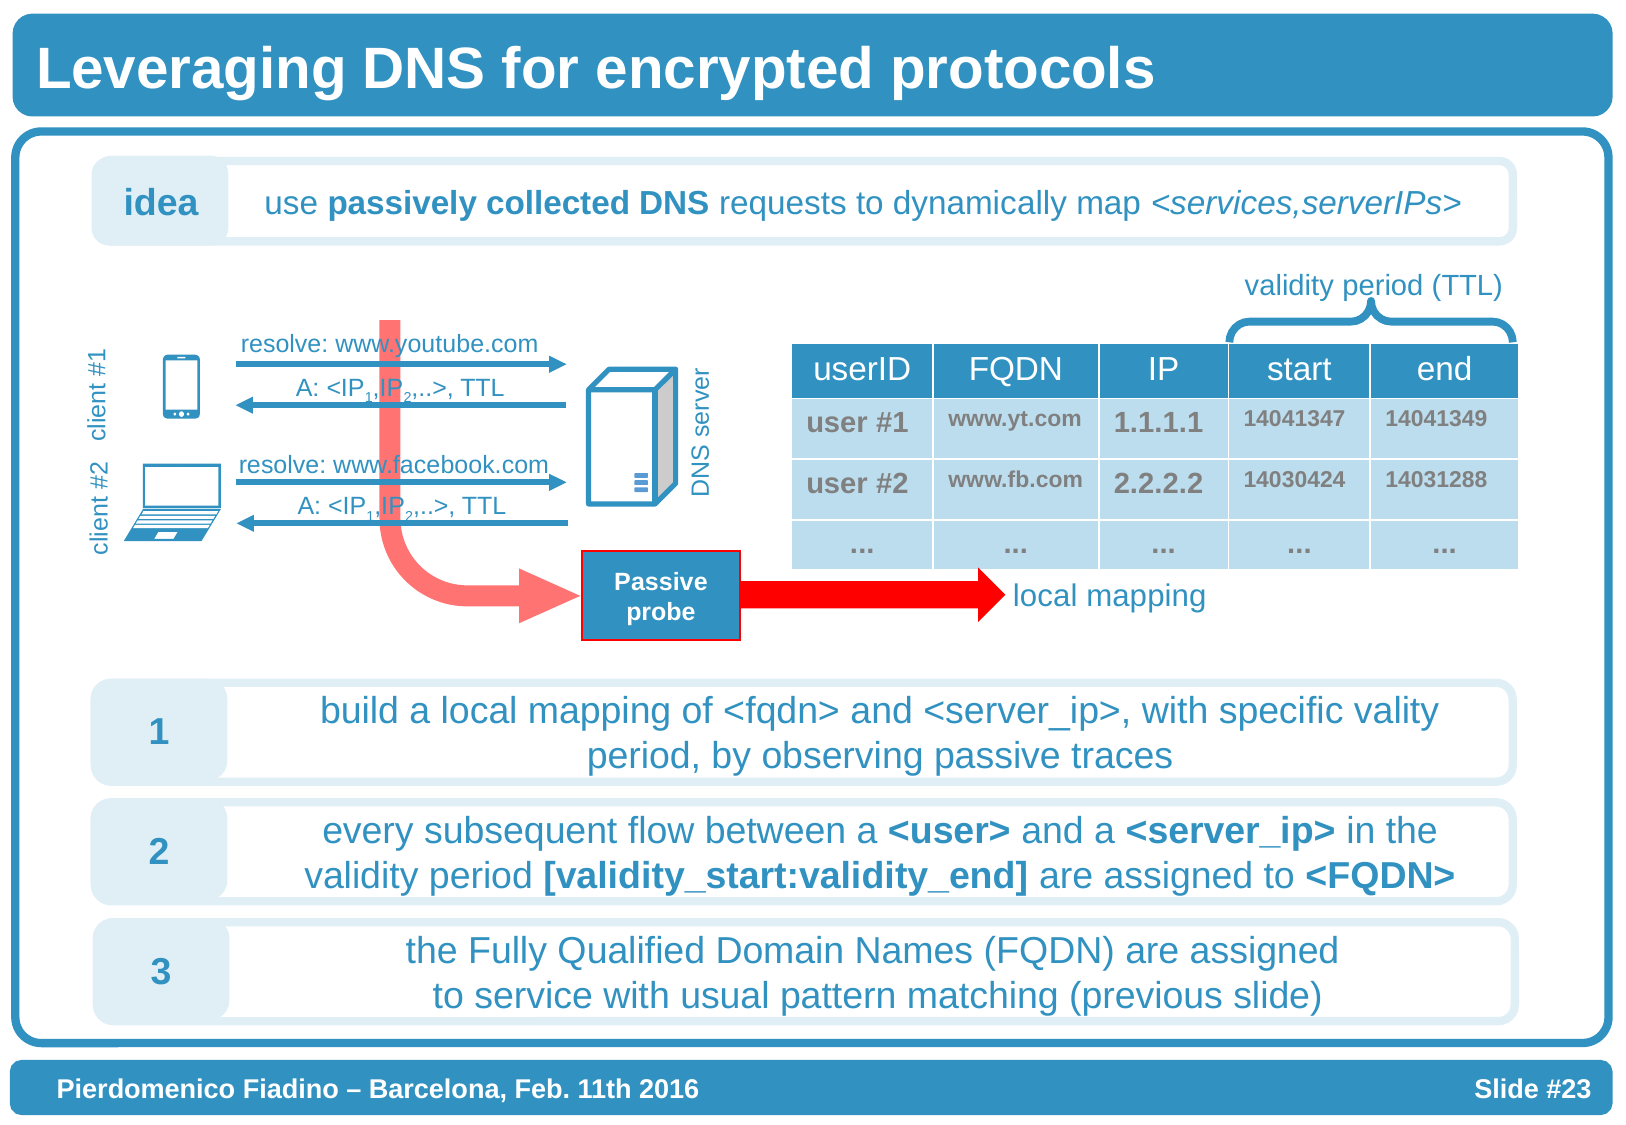

Leveraging DNS for encrypted protocols

idea
use passively collected DNS requests to dynamically map <services,serverIPs>

validity period (TTL)
resolve: www.youtube.com

| userID | FQDN | IP | start | end |
| --- | --- | --- | --- | --- |
| user #1 | www.yt.com | 1.1.1.1 | 14041347 | 14041349 |
| user #2 | www.fb.com | 2.2.2.2 | 14030424 | 14031288 |
| ... | ... | ... | ... | ... |

A: <IP1,IP2,..>, TTL

client #1
DNS server
resolve: www.facebook.com

A: <IP1,IP2,..>, TTL
client #2
Passive probe

local mapping
build a local mapping of <fqdn> and <server_ip>, with specific vality period, by observing passive traces

1
every subsequent flow between a <user> and a <server_ip> in the validity period [validity_start:validity_end] are assigned to <FQDN>

2
the Fully Qualified Domain Names (FQDN) are assigned
to service with usual pattern matching (previous slide)

3
Pierdomenico Fiadino – Barcelona, Feb. 11th 2016...............
Slide #23